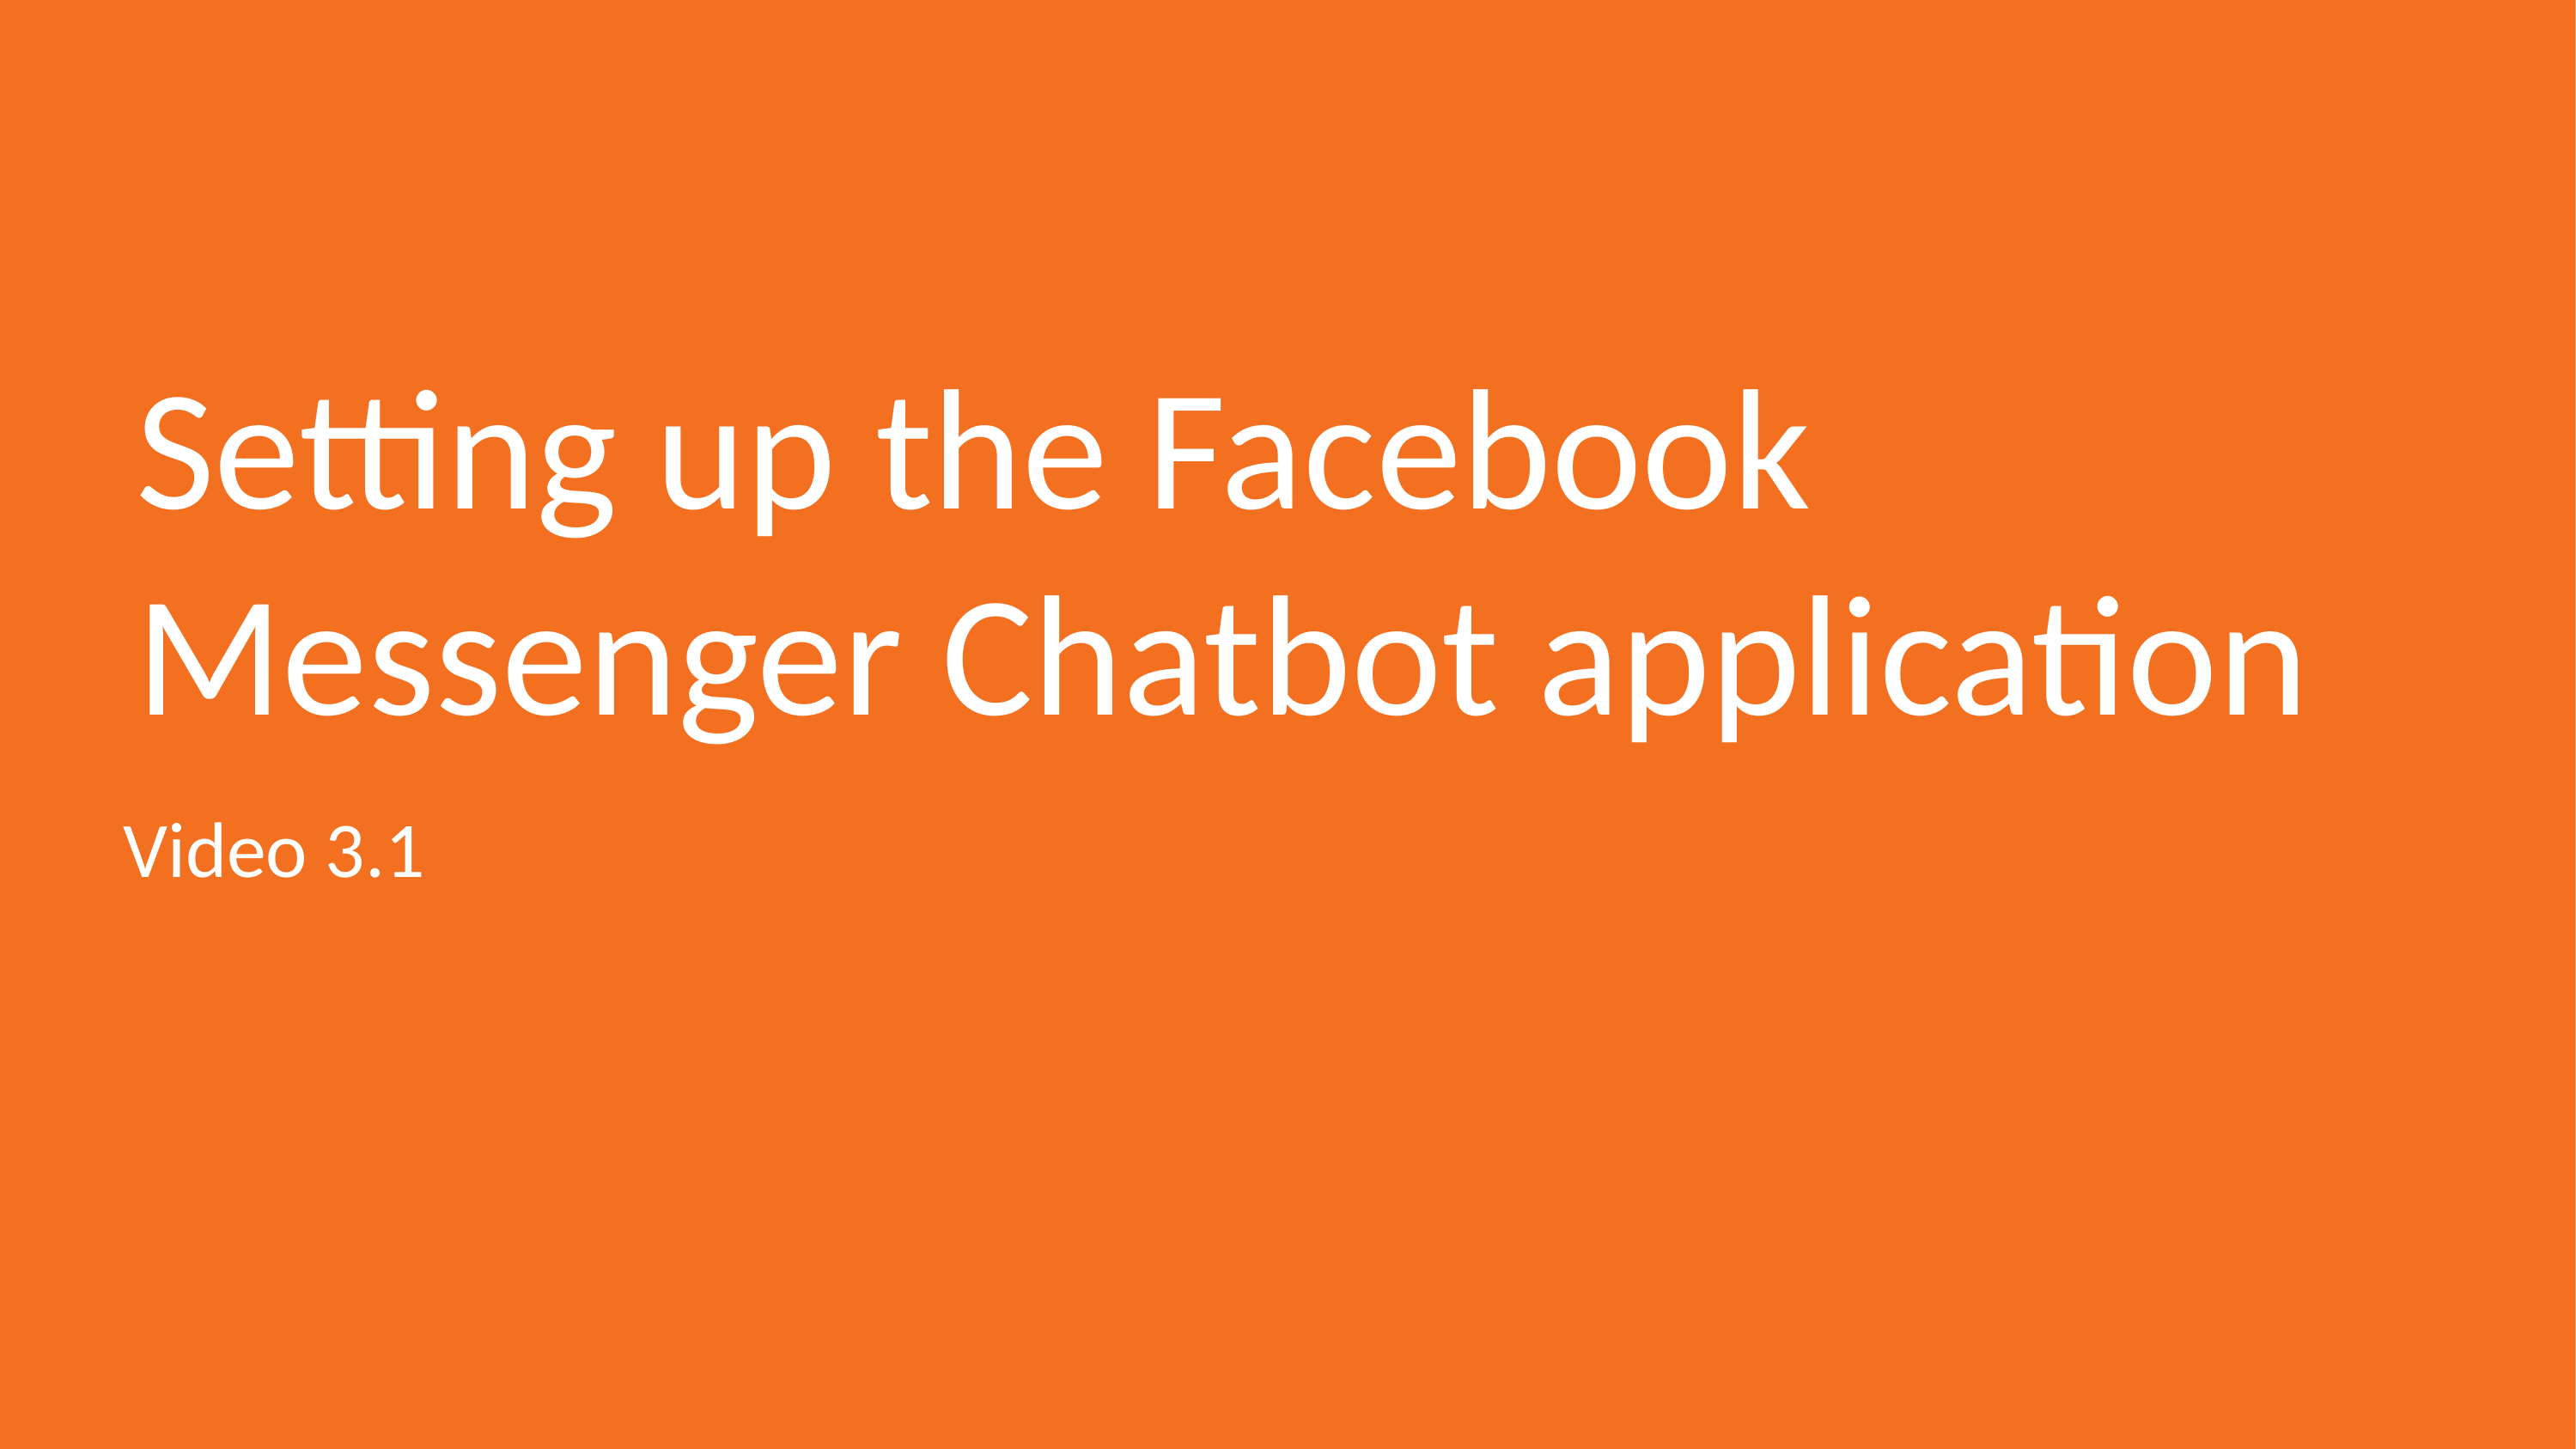

# Setting up the Facebook Messenger Chatbot application
Video 3.1